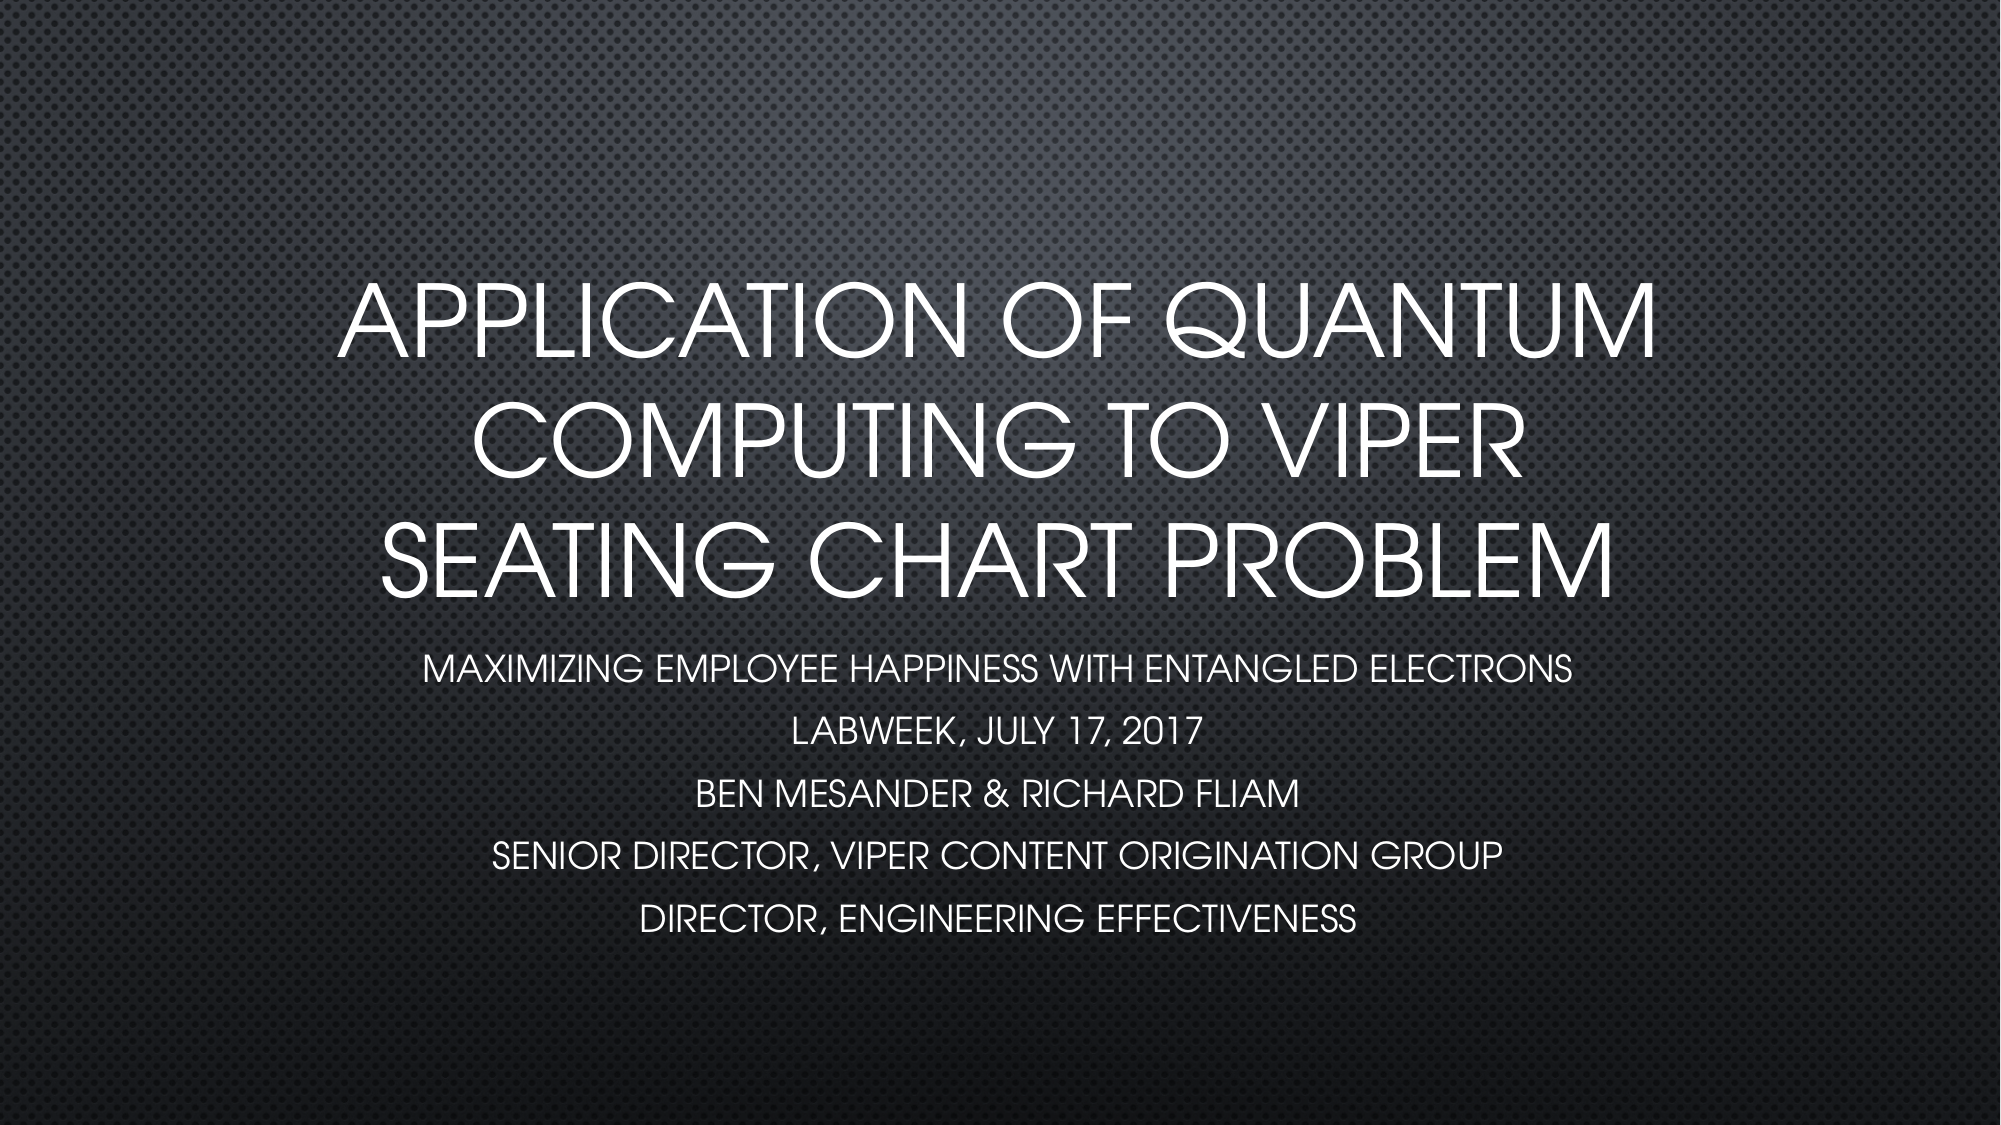

# Application of quantum computing to viper Seating chart problem
Maximizing Employee Happiness with Entangled Electrons
Labweek, July 17, 2017
Ben Mesander & Richard Fliam
Senior Director, VIPER Content Origination Group
Director, Engineering Effectiveness